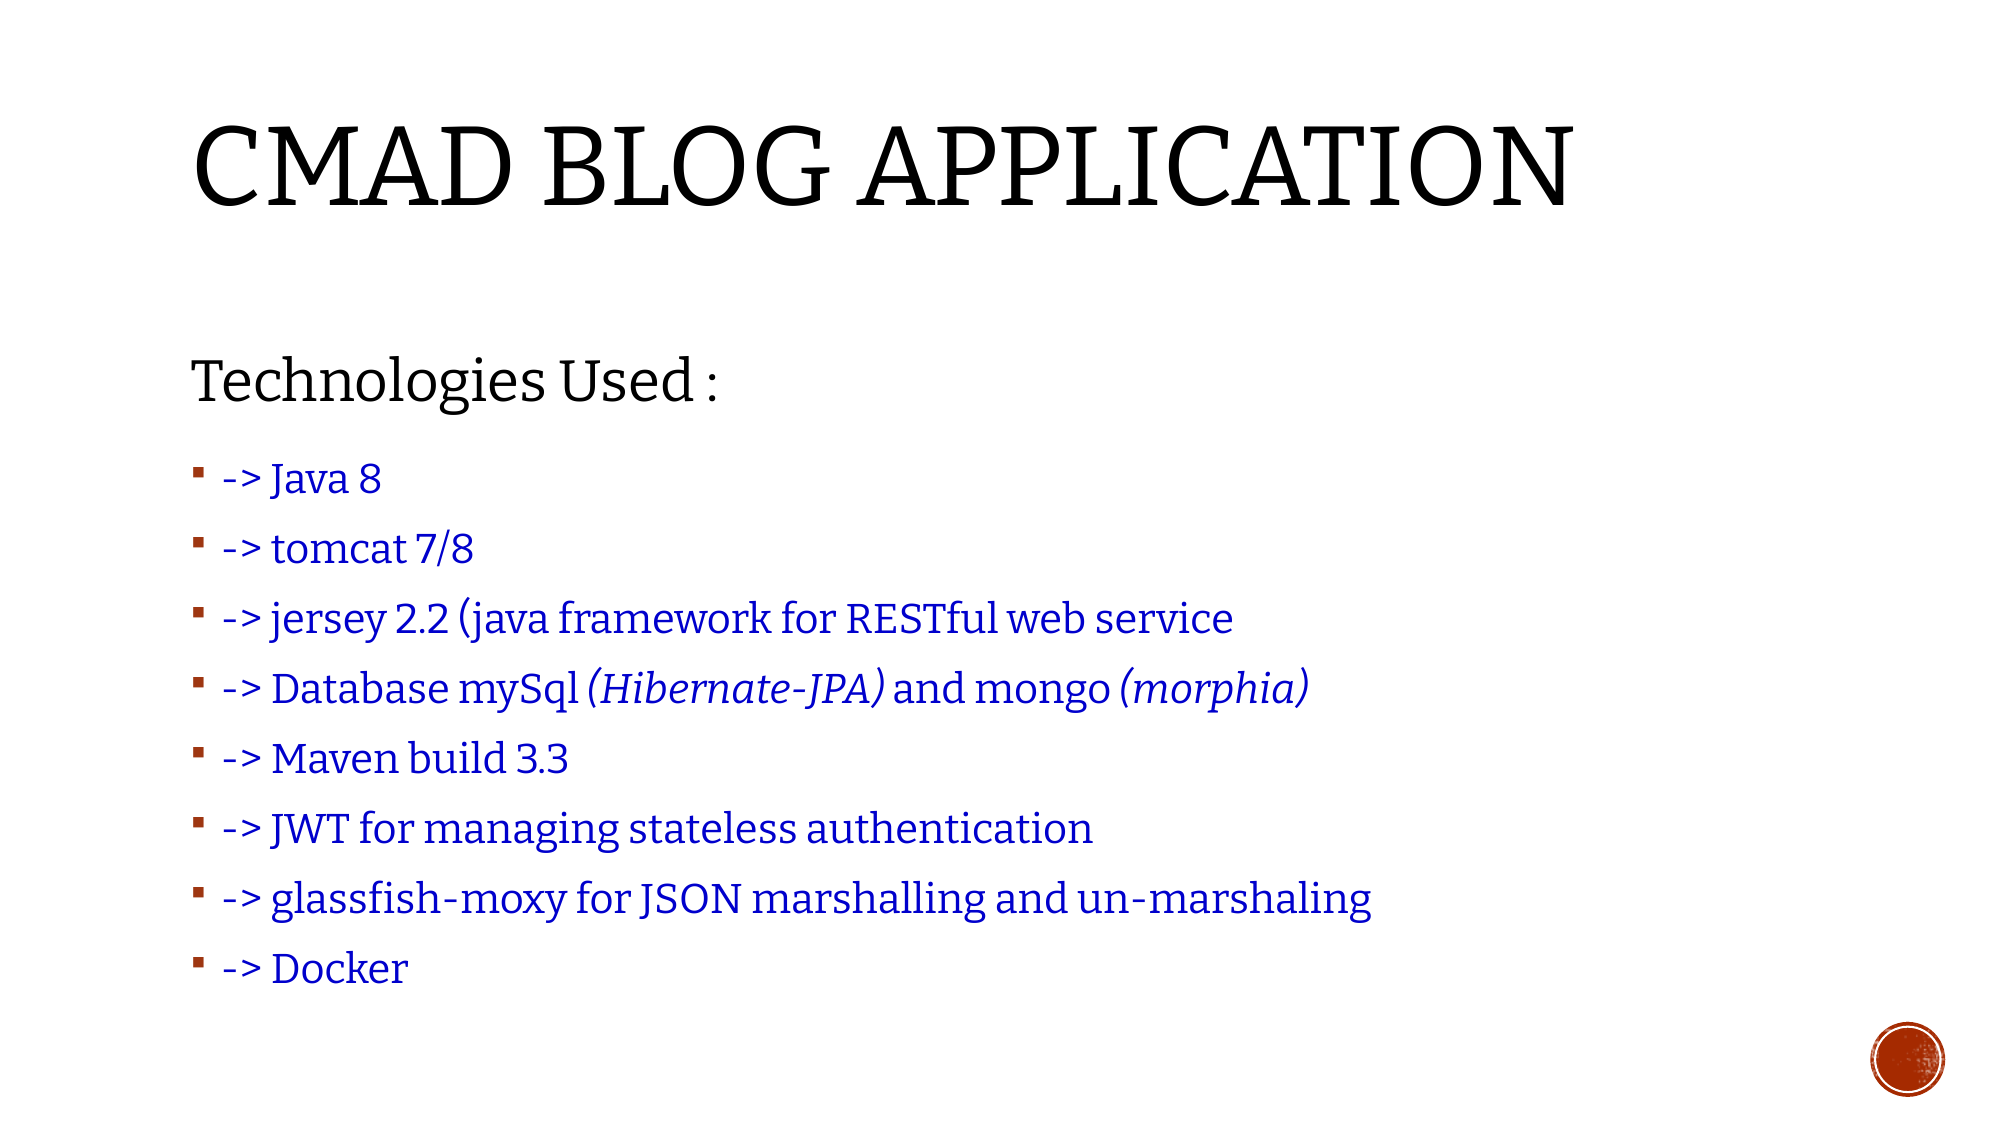

# CMAD Blog application
Technologies Used :
-> Java 8
-> tomcat 7/8
-> jersey 2.2 (java framework for RESTful web service
-> Database mySql (Hibernate-JPA) and mongo (morphia)
-> Maven build 3.3
-> JWT for managing stateless authentication
-> glassfish-moxy for JSON marshalling and un-marshaling
-> Docker